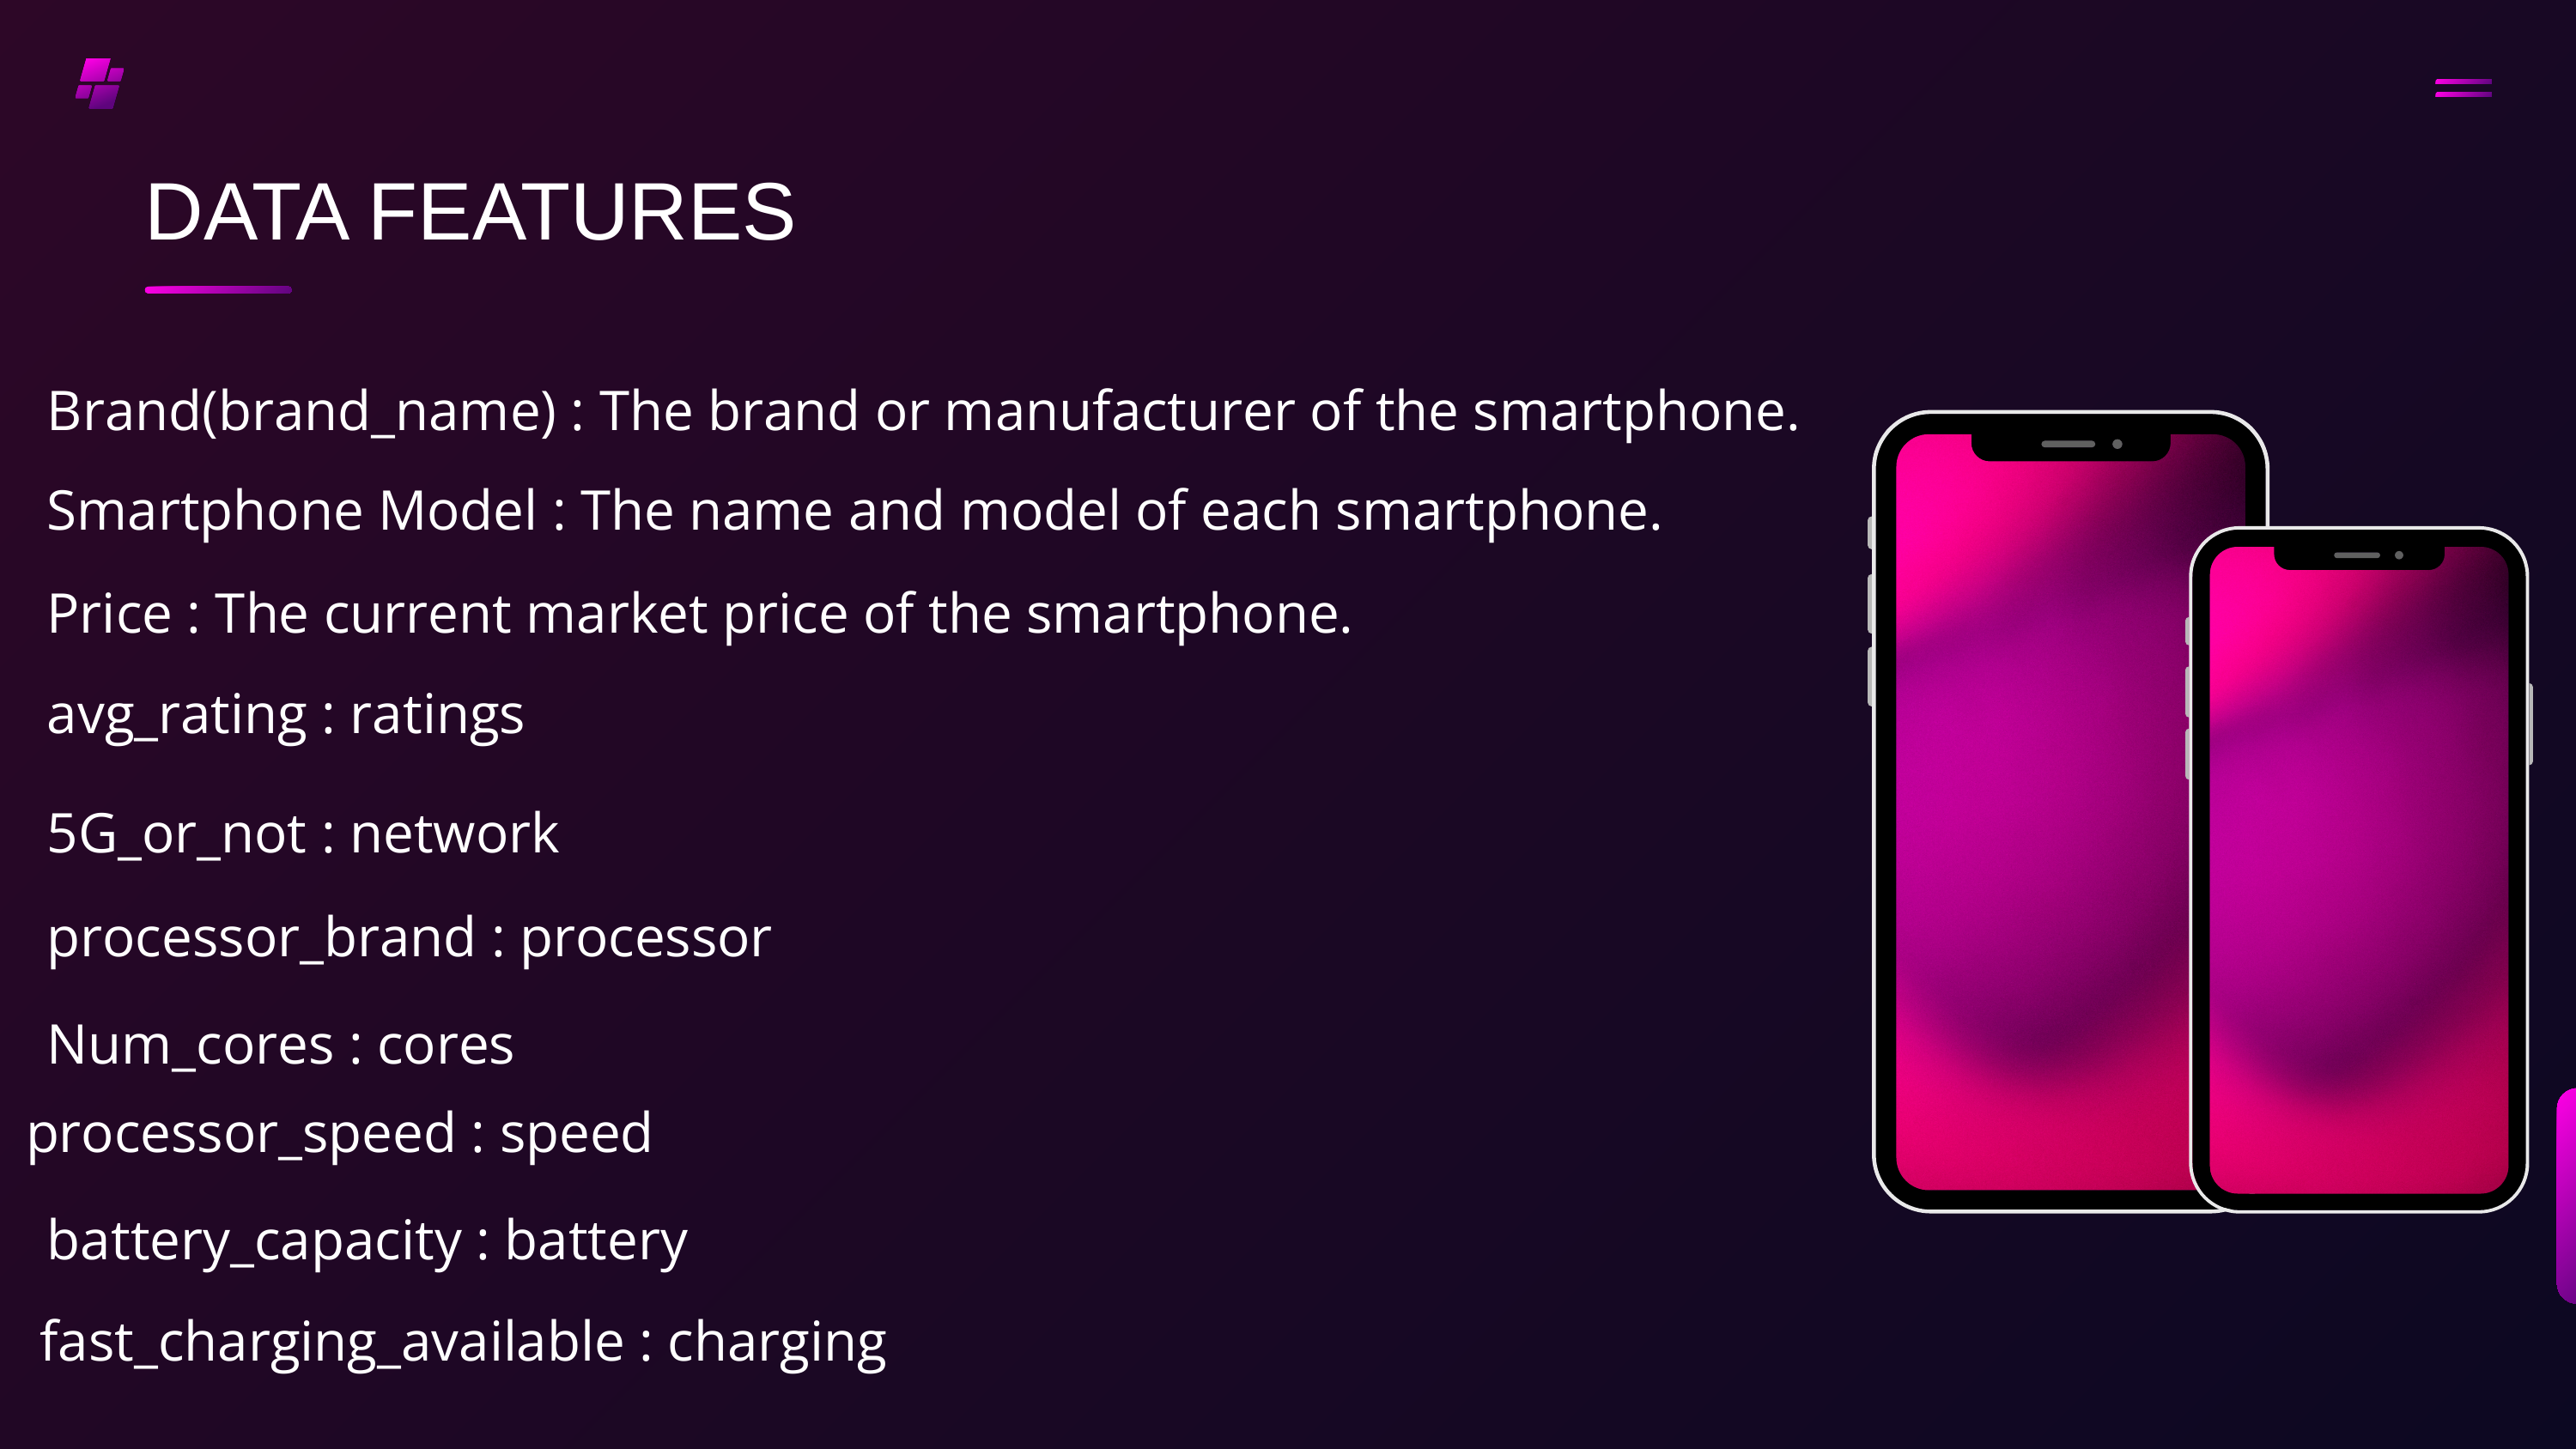

DATA FEATURES

Brand(brand_name) : The brand or manufacturer of the smartphone.

Smartphone Model : The name and model of each smartphone.

Price : The current market price of the smartphone.

avg_rating : ratings

5G_or_not : network

processor_brand : processor
Num_cores : cores
processor_speed : speed

battery_capacity : battery
 fast_charging_available : charging